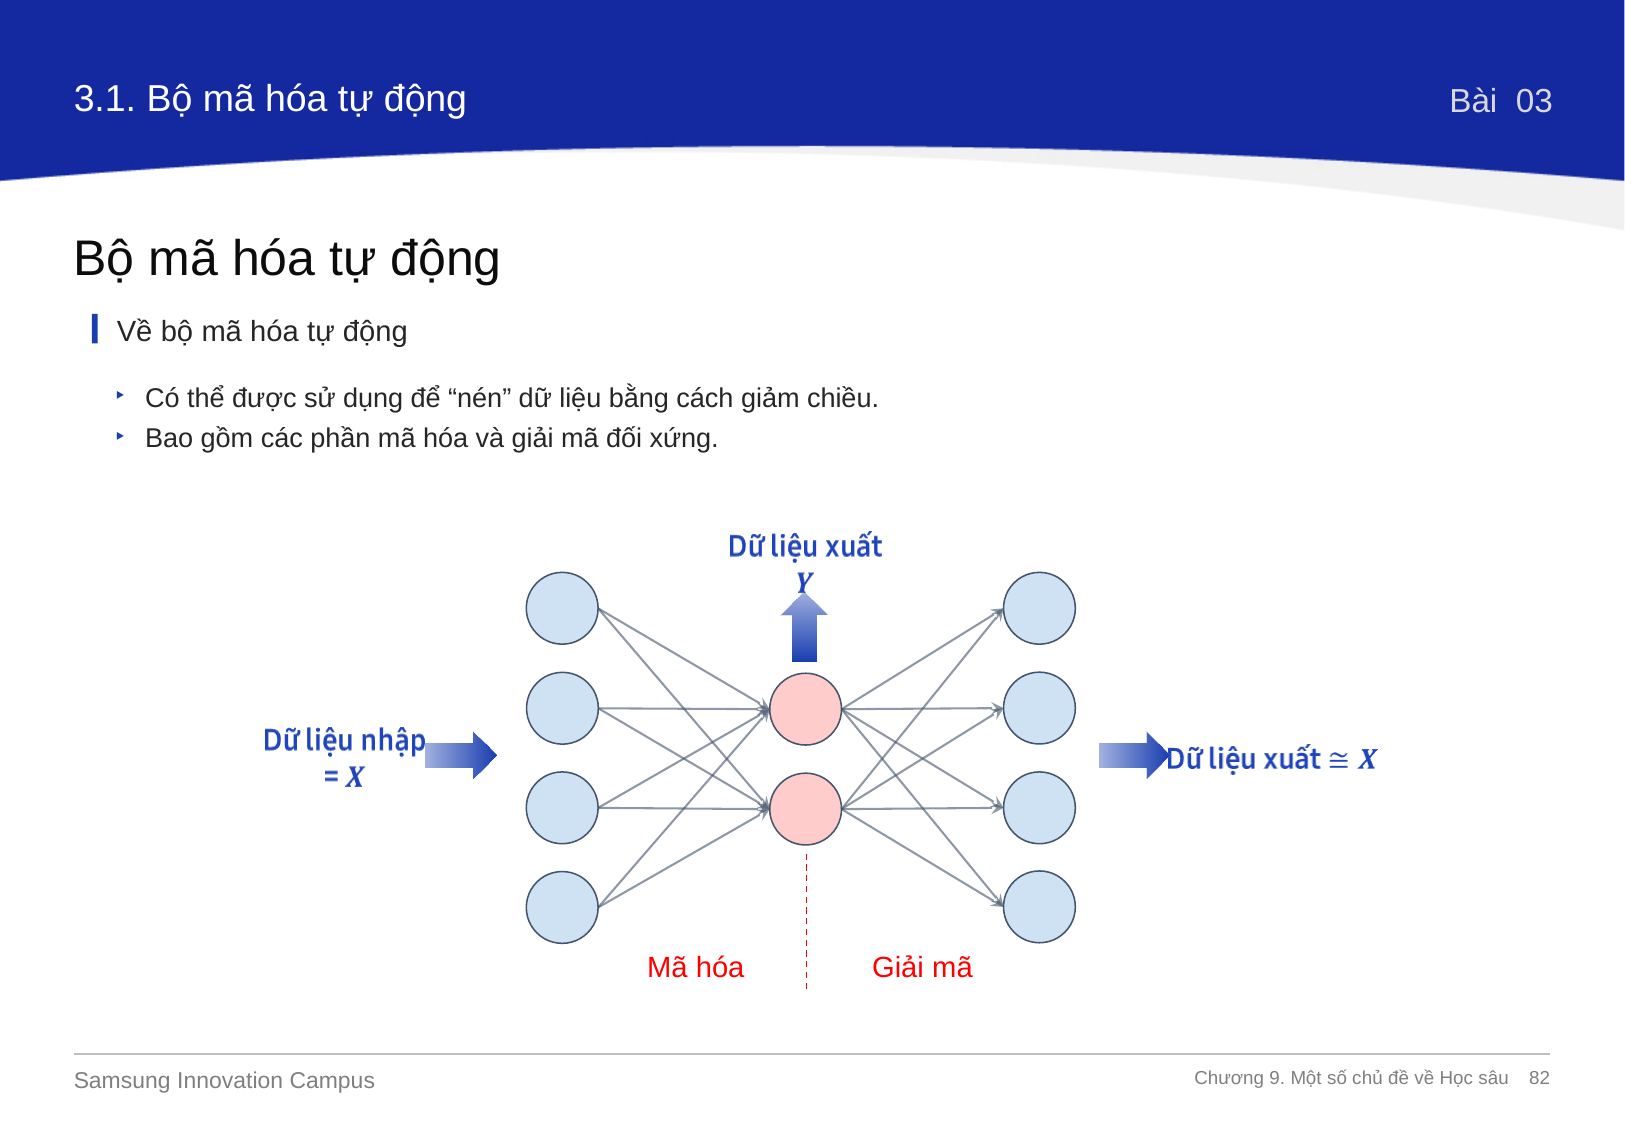

3.1. Bộ mã hóa tự động
Bài  03
Bộ mã hóa tự động
Về bộ mã hóa tự động

Có thể được sử dụng để “nén” dữ liệu bằng cách giảm chiều.
Bao gồm các phần mã hóa và giải mã đối xứng.

Mã hóa
Giải mã